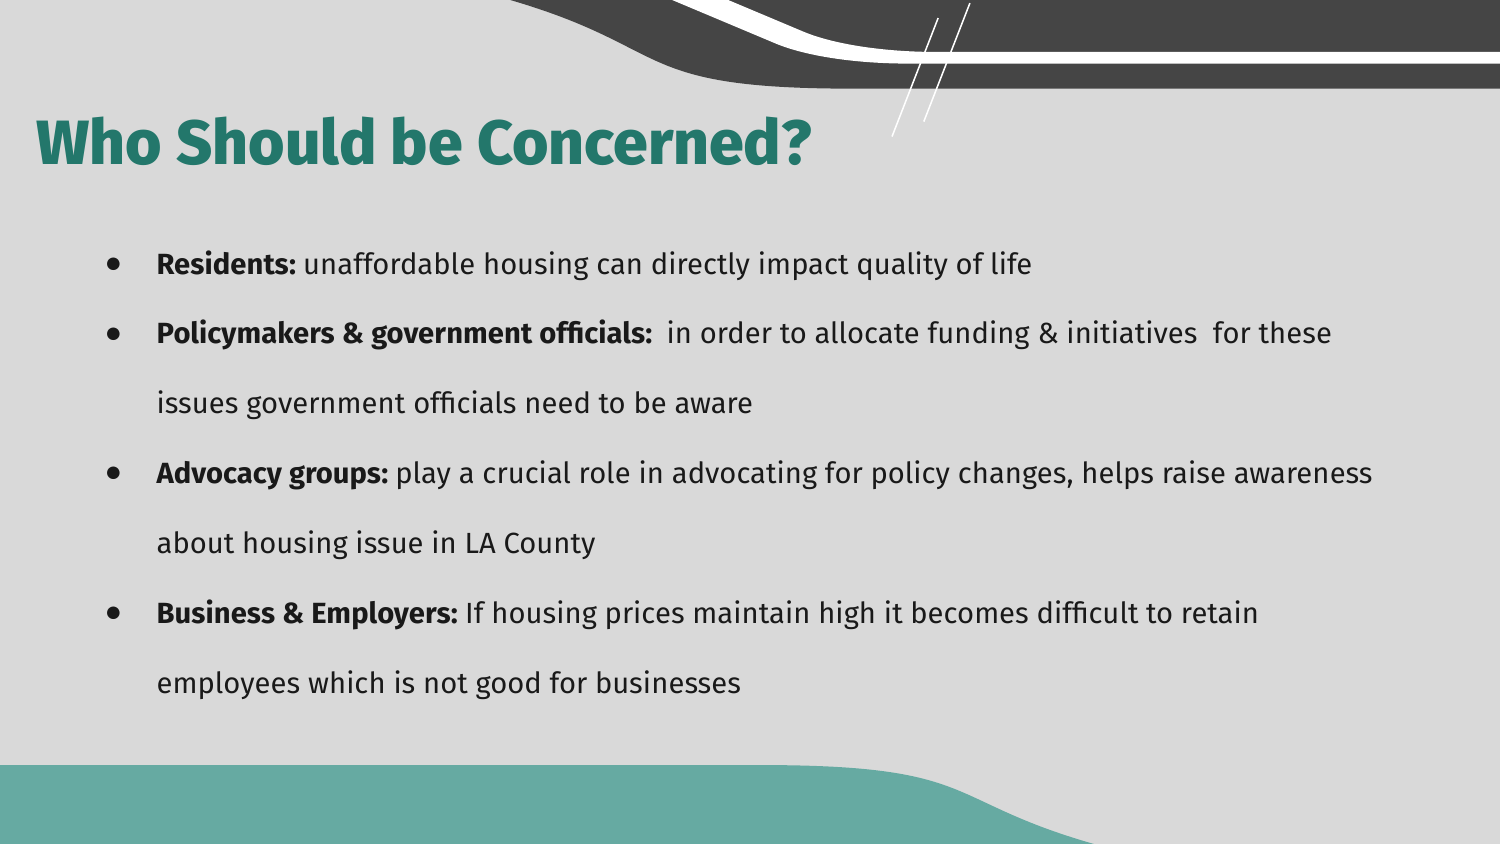

# Who Should be Concerned?
Residents: unaffordable housing can directly impact quality of life
Policymakers & government officials:  in order to allocate funding & initiatives  for these issues government officials need to be aware
Advocacy groups: play a crucial role in advocating for policy changes, helps raise awareness about housing issue in LA County
Business & Employers: If housing prices maintain high it becomes difficult to retain employees which is not good for businesses